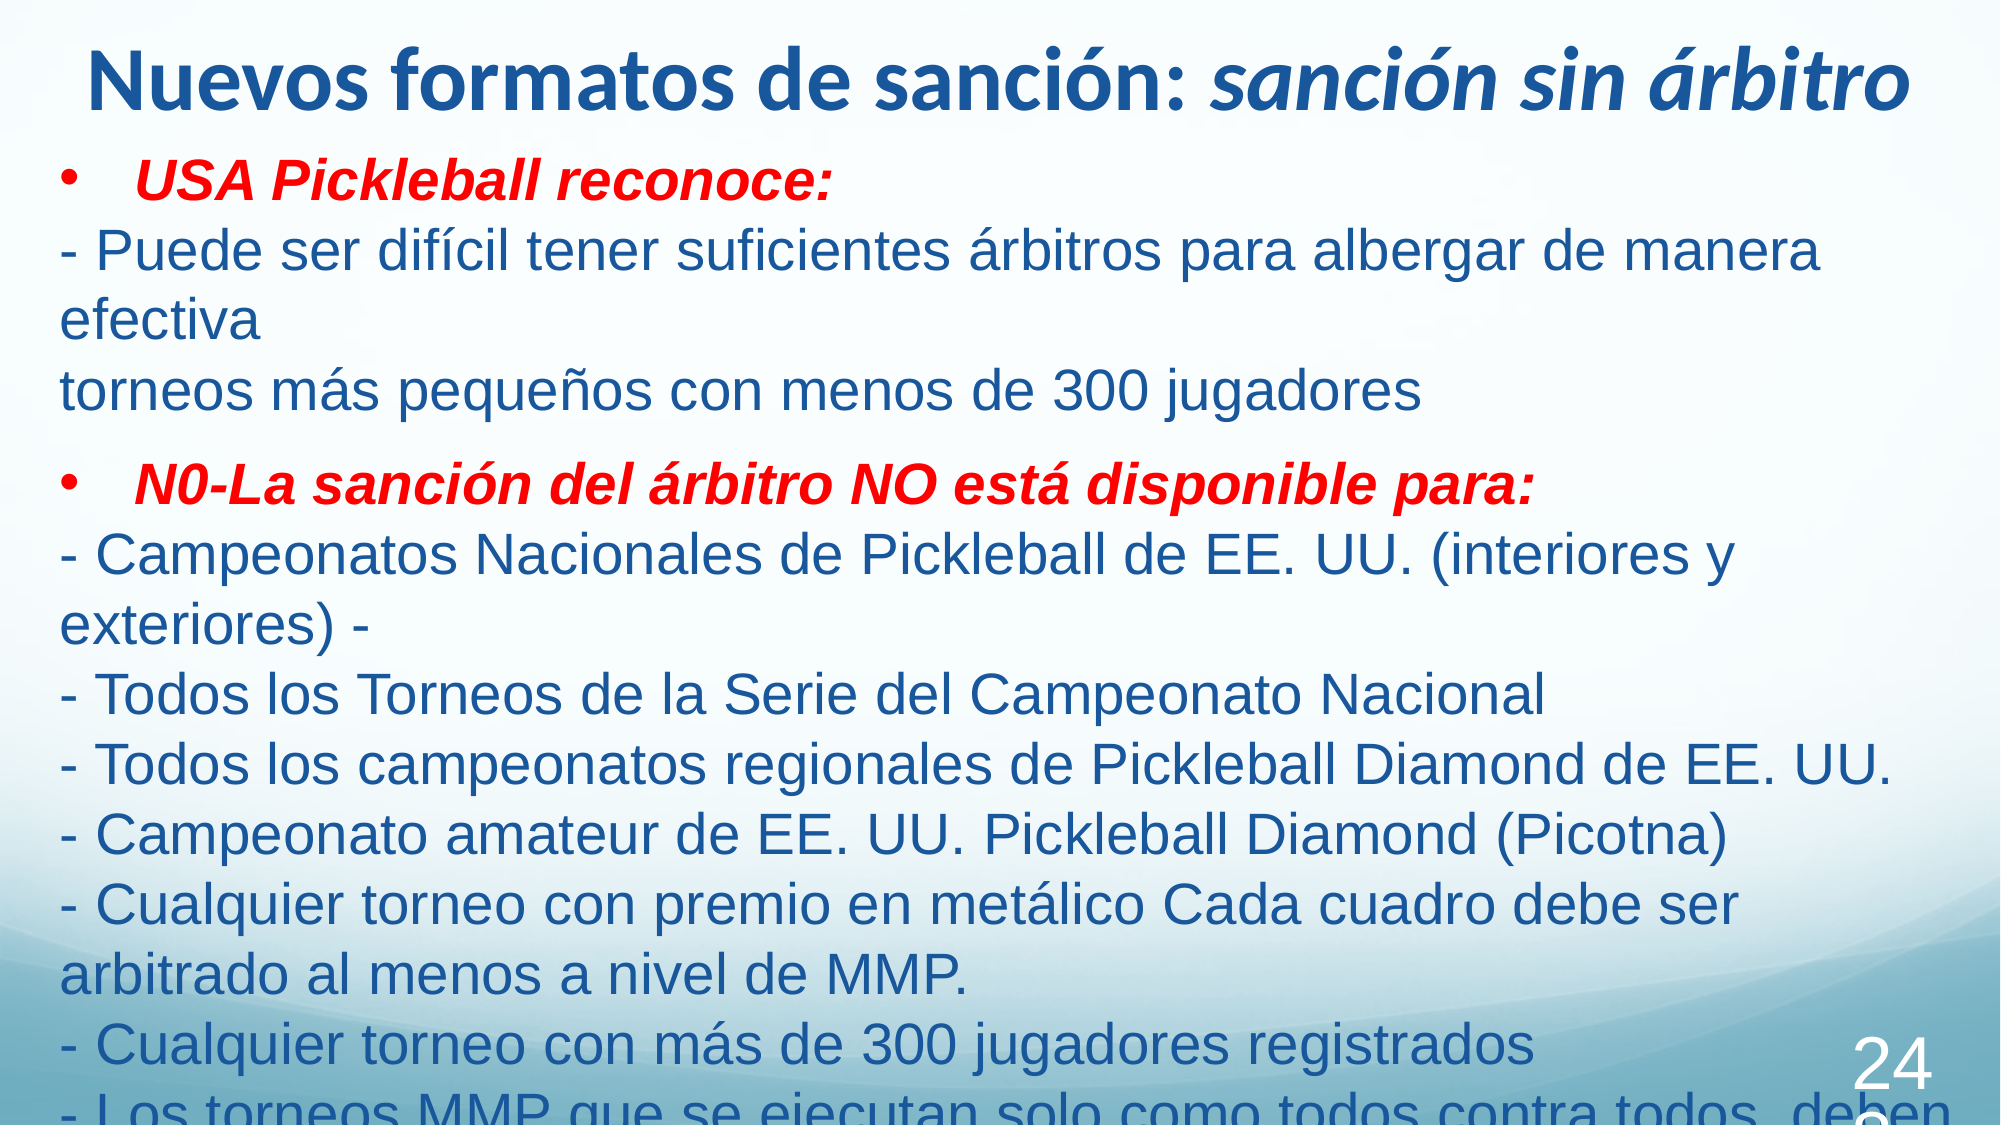

Nuevos formatos de sanción: sanción sin árbitro

USA Pickleball reconoce:
- Puede ser difícil tener suficientes árbitros para albergar de manera efectiva
torneos más pequeños con menos de 300 jugadores

N0-La sanción del árbitro NO está disponible para:
- Campeonatos Nacionales de Pickleball de EE. UU. (interiores y exteriores) -
- Todos los Torneos de la Serie del Campeonato Nacional
- Todos los campeonatos regionales de Pickleball Diamond de EE. UU.
- Campeonato amateur de EE. UU. Pickleball Diamond (Picotna)
- Cualquier torneo con premio en metálico Cada cuadro debe ser
arbitrado al menos a nivel de MMP.
- Cualquier torneo con más de 300 jugadores registrados
- Los torneos MMP que se ejecutan solo como todos contra todos, deben tener
un árbitro principal en el lugar.
248